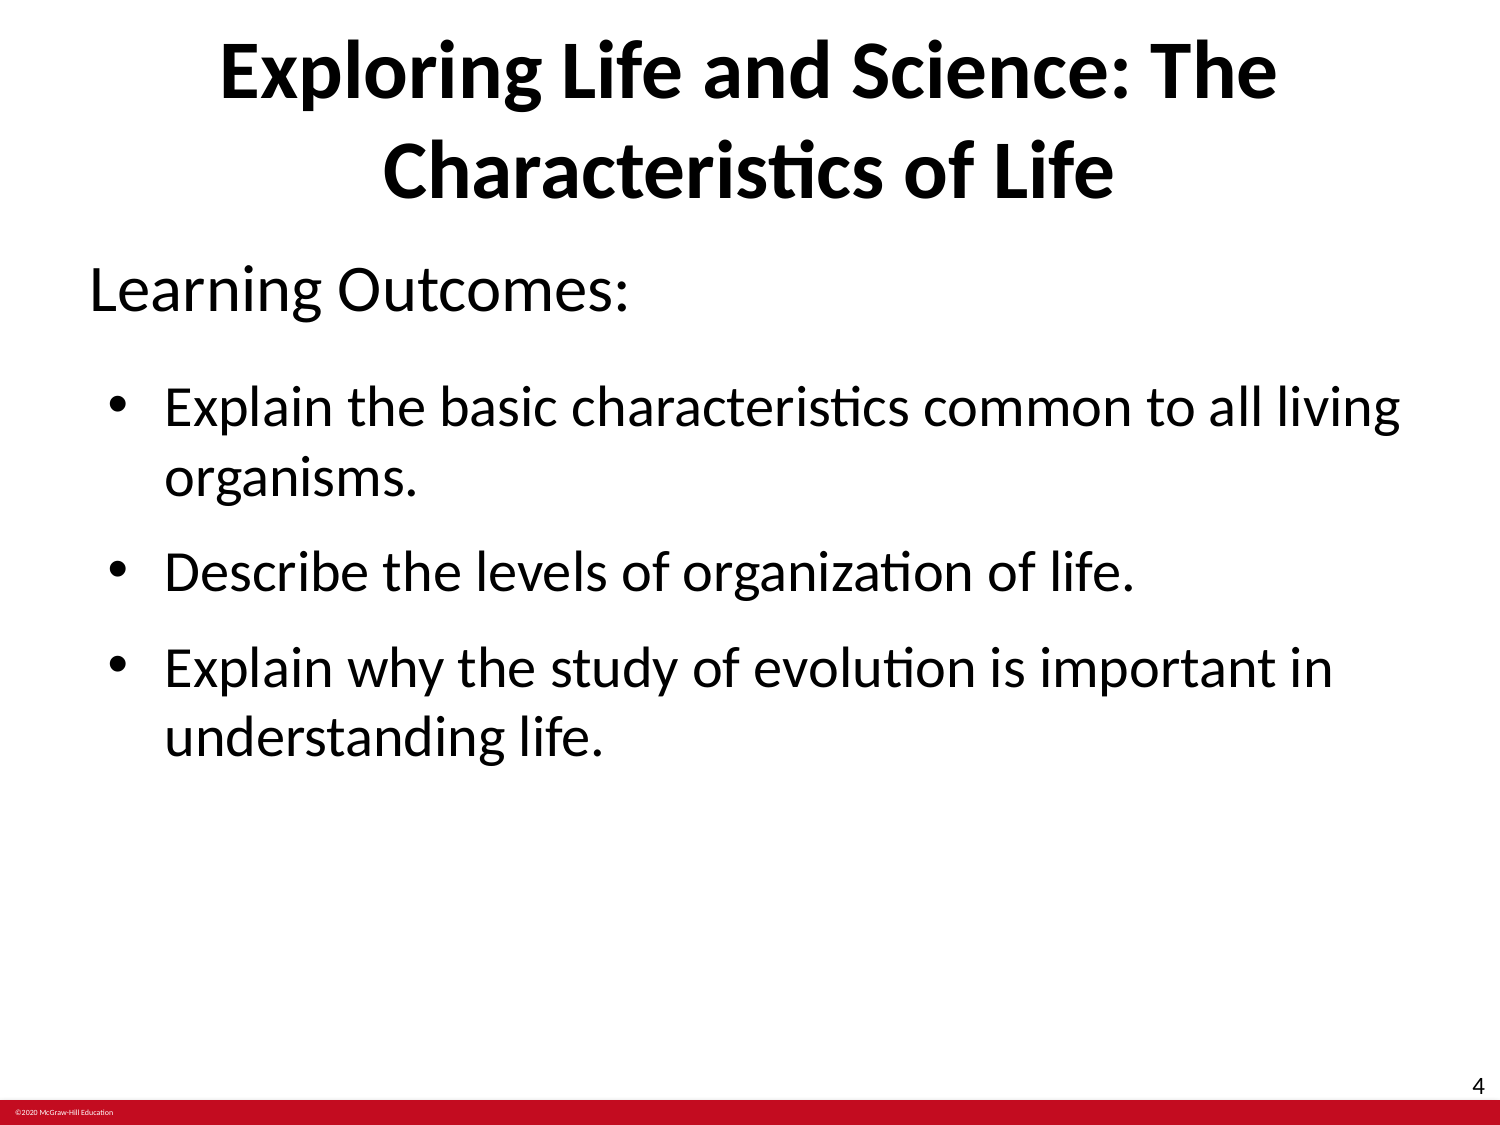

# Exploring Life and Science: The Characteristics of Life
Learning Outcomes:
Explain the basic characteristics common to all living organisms.
Describe the levels of organization of life.
Explain why the study of evolution is important in understanding life.